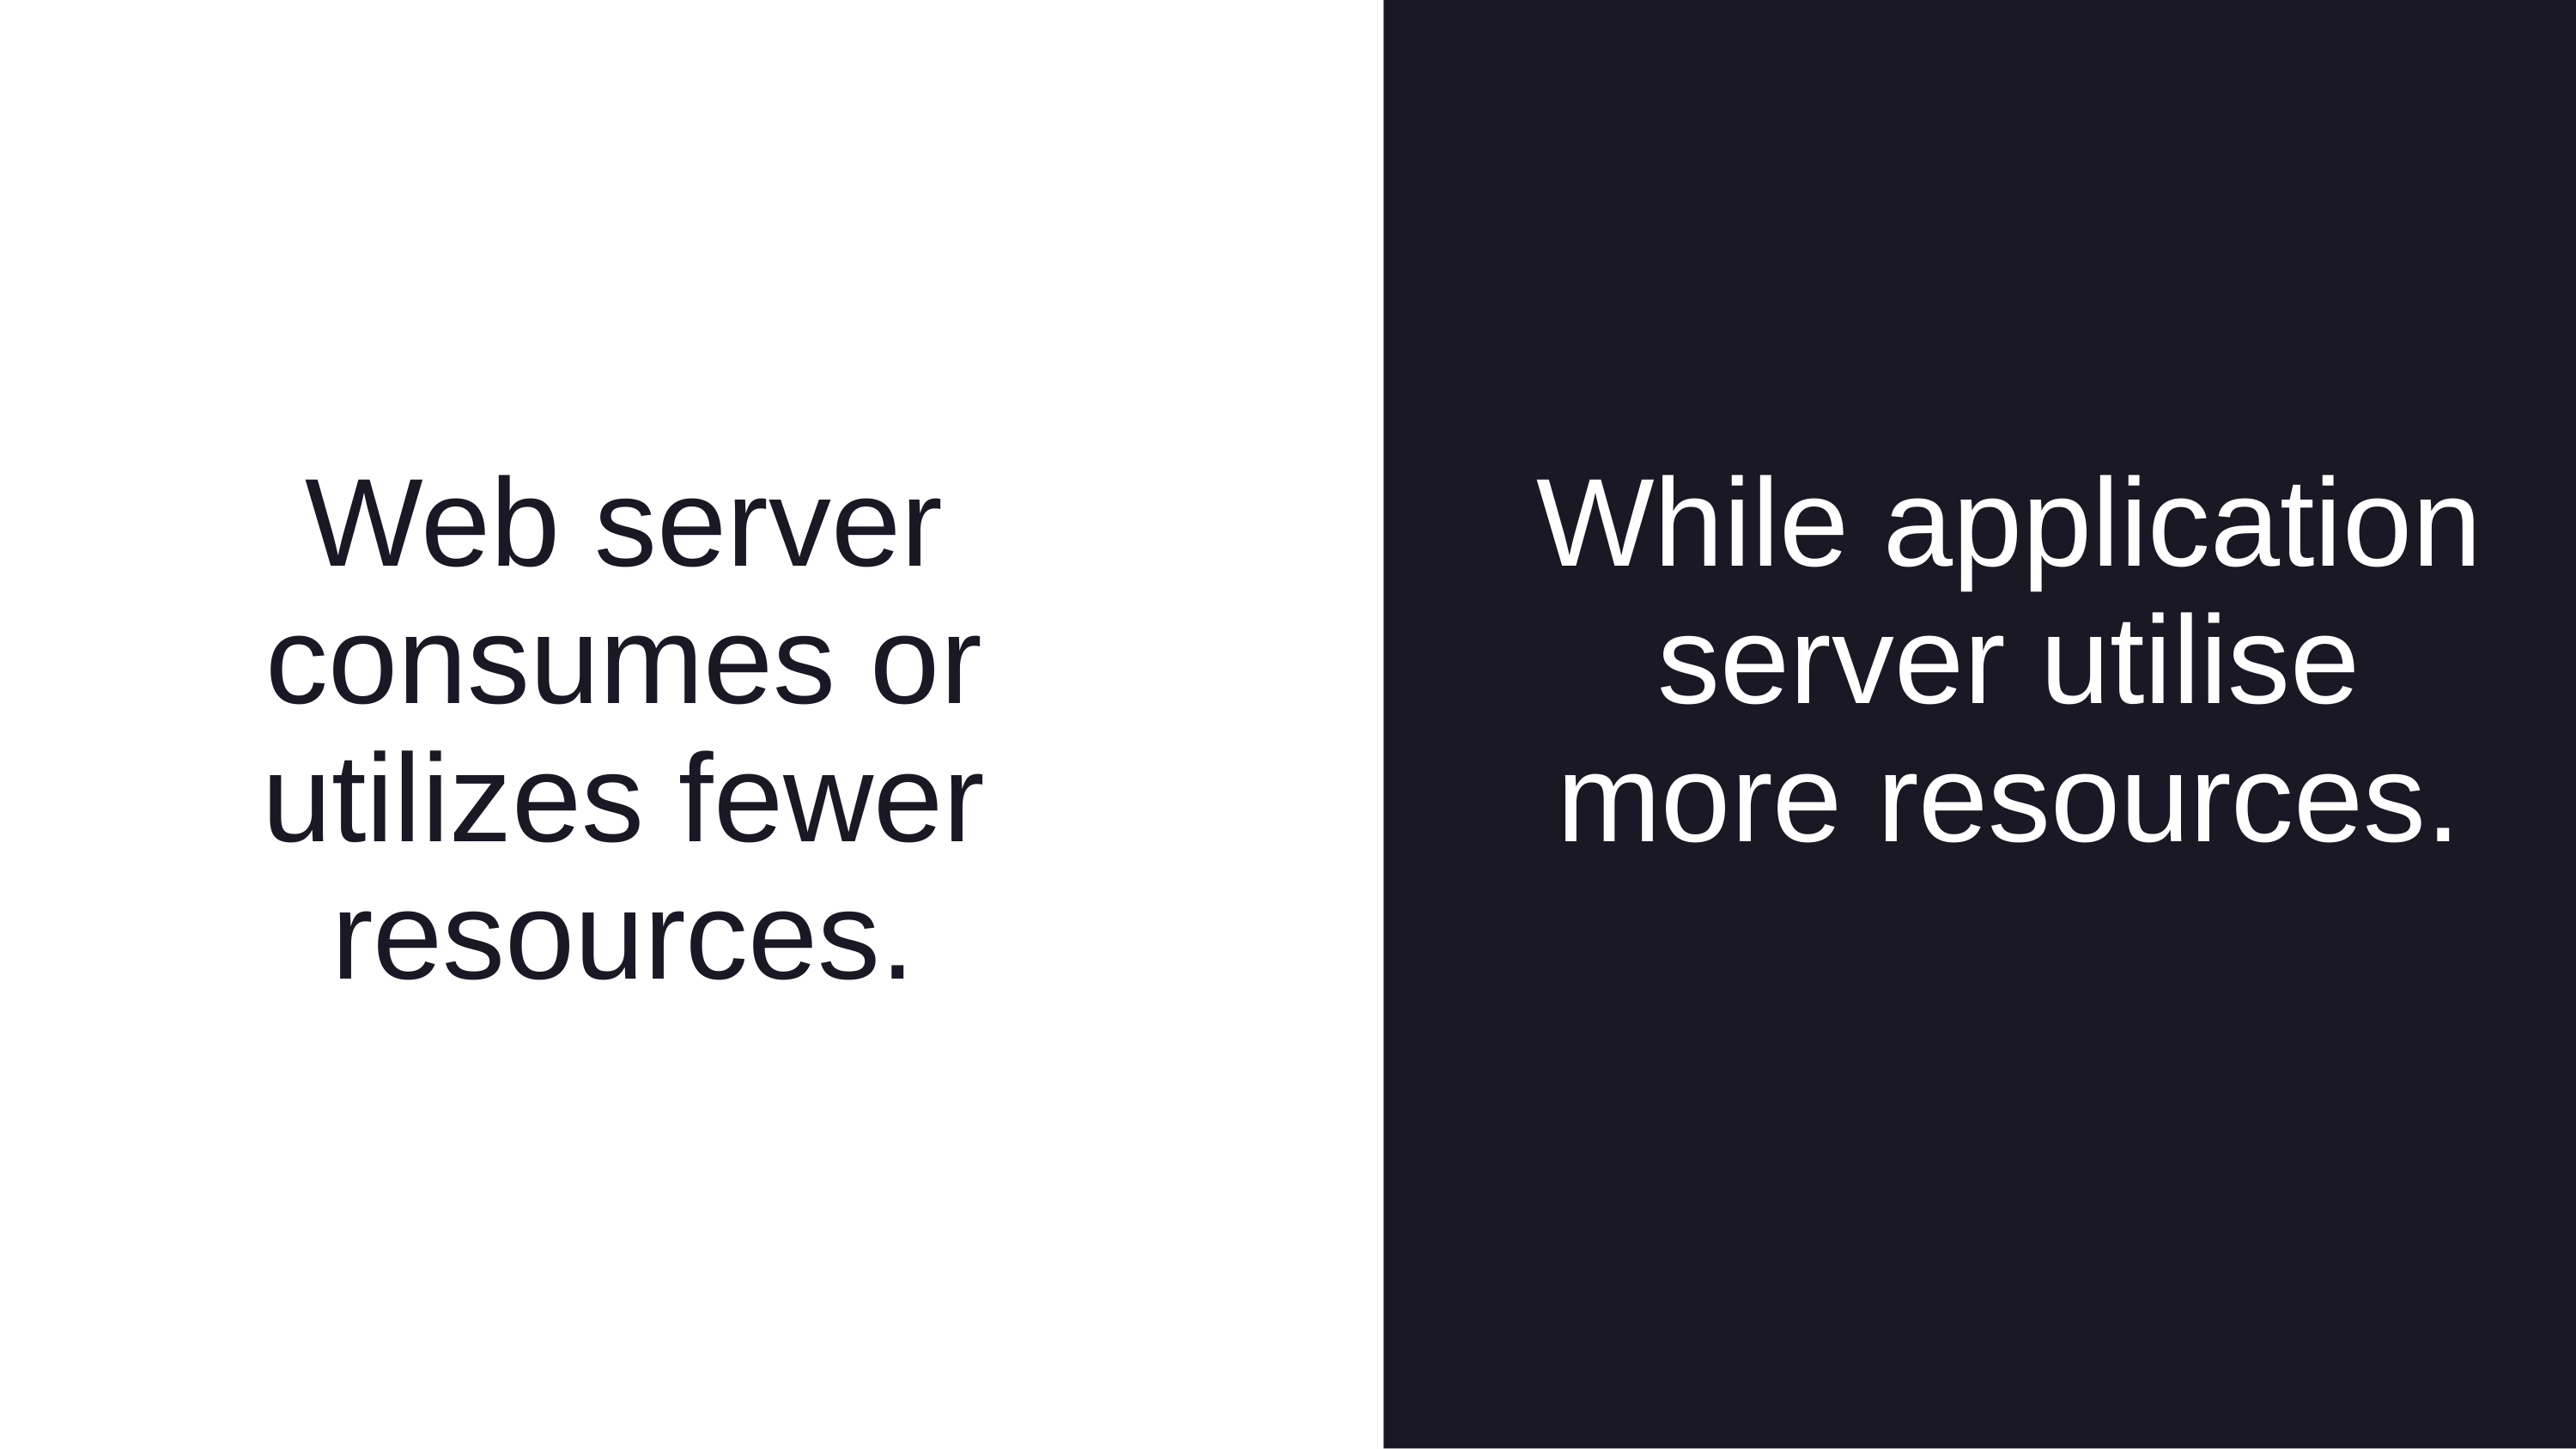

Web server consumes or utilizes fewer resources.
While application server utilise more resources.